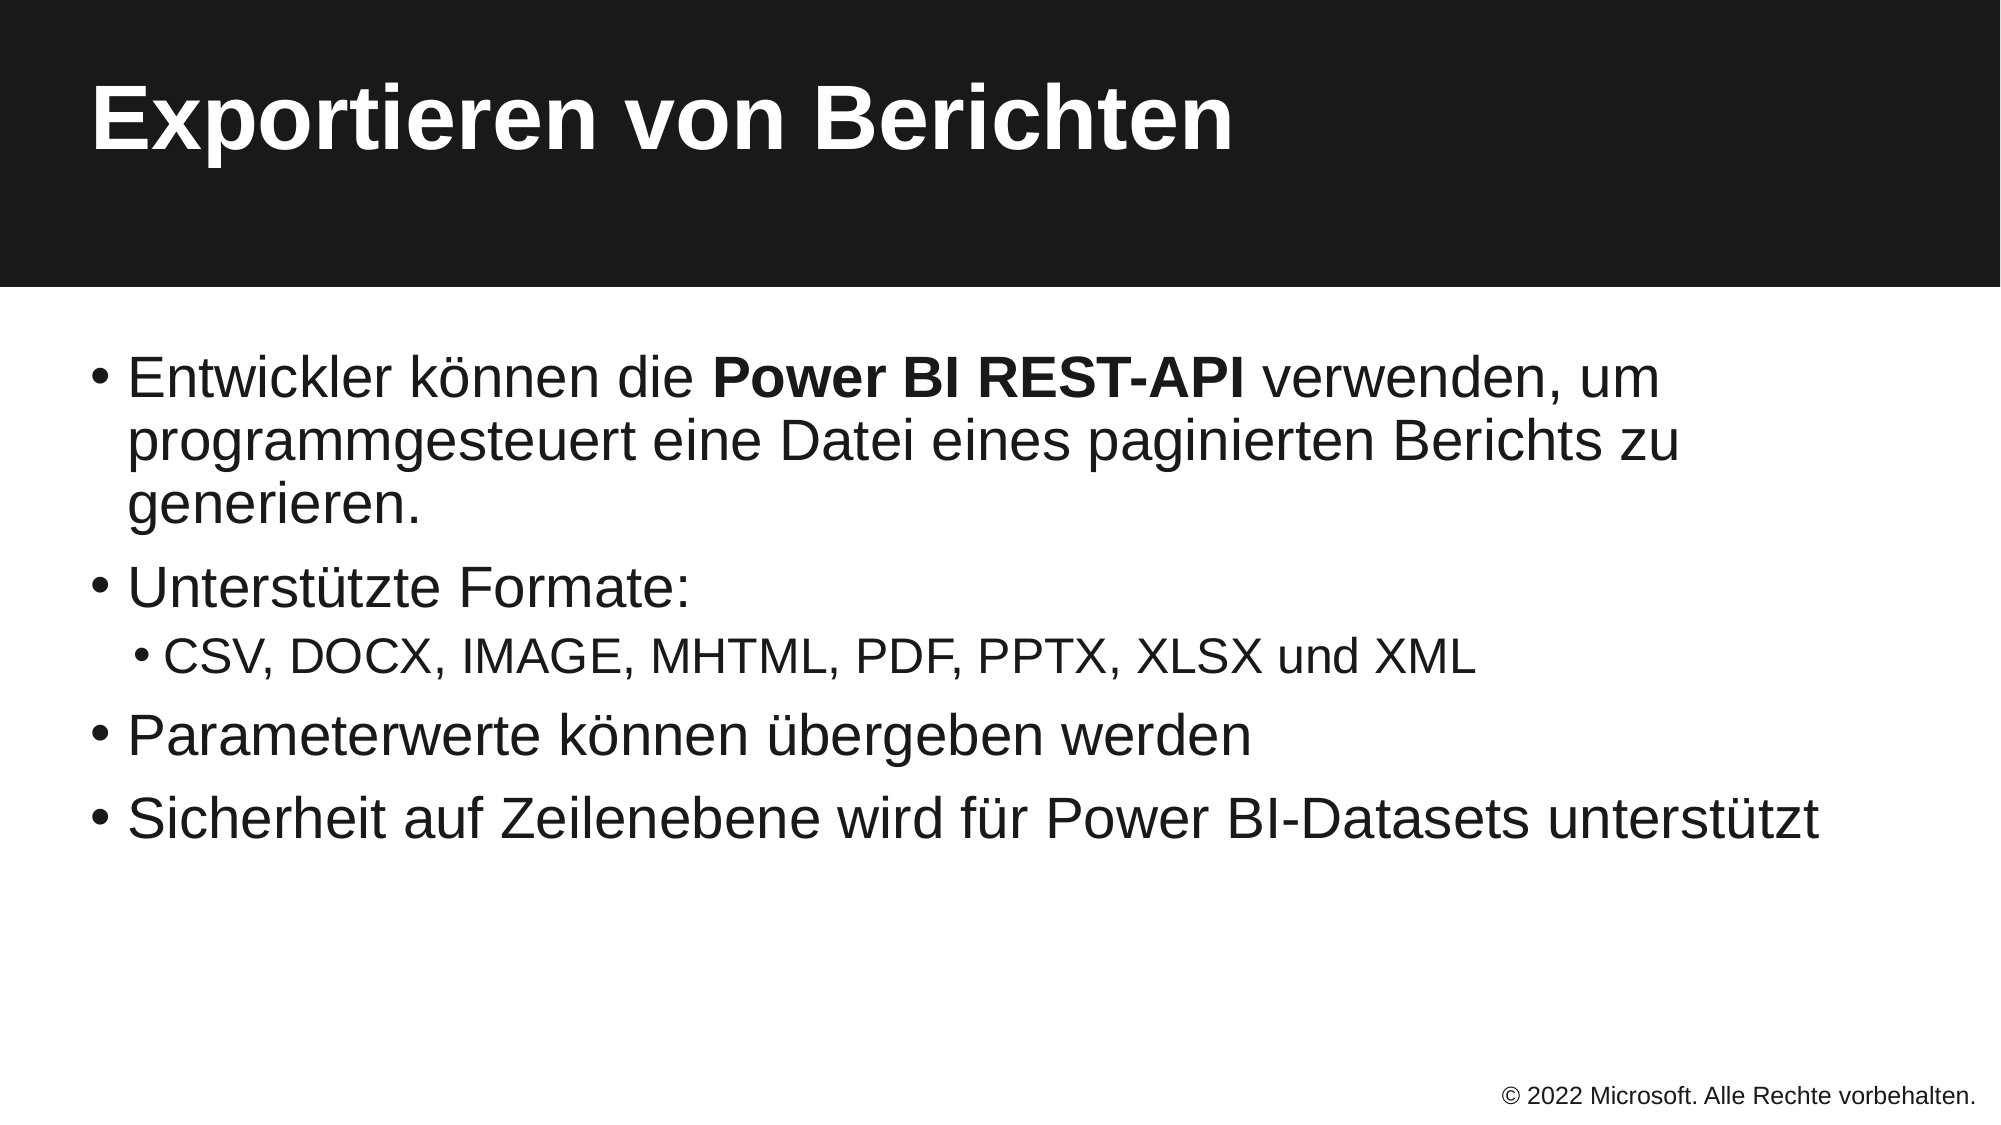

# Exportieren von Berichten

Entwickler können die Power BI REST-API verwenden, um programmgesteuert eine Datei eines paginierten Berichts zu generieren.
Unterstützte Formate:
CSV, DOCX, IMAGE, MHTML, PDF, PPTX, XLSX und XML
Parameterwerte können übergeben werden
Sicherheit auf Zeilenebene wird für Power BI-Datasets unterstützt

© 2022 Microsoft. Alle Rechte vorbehalten.